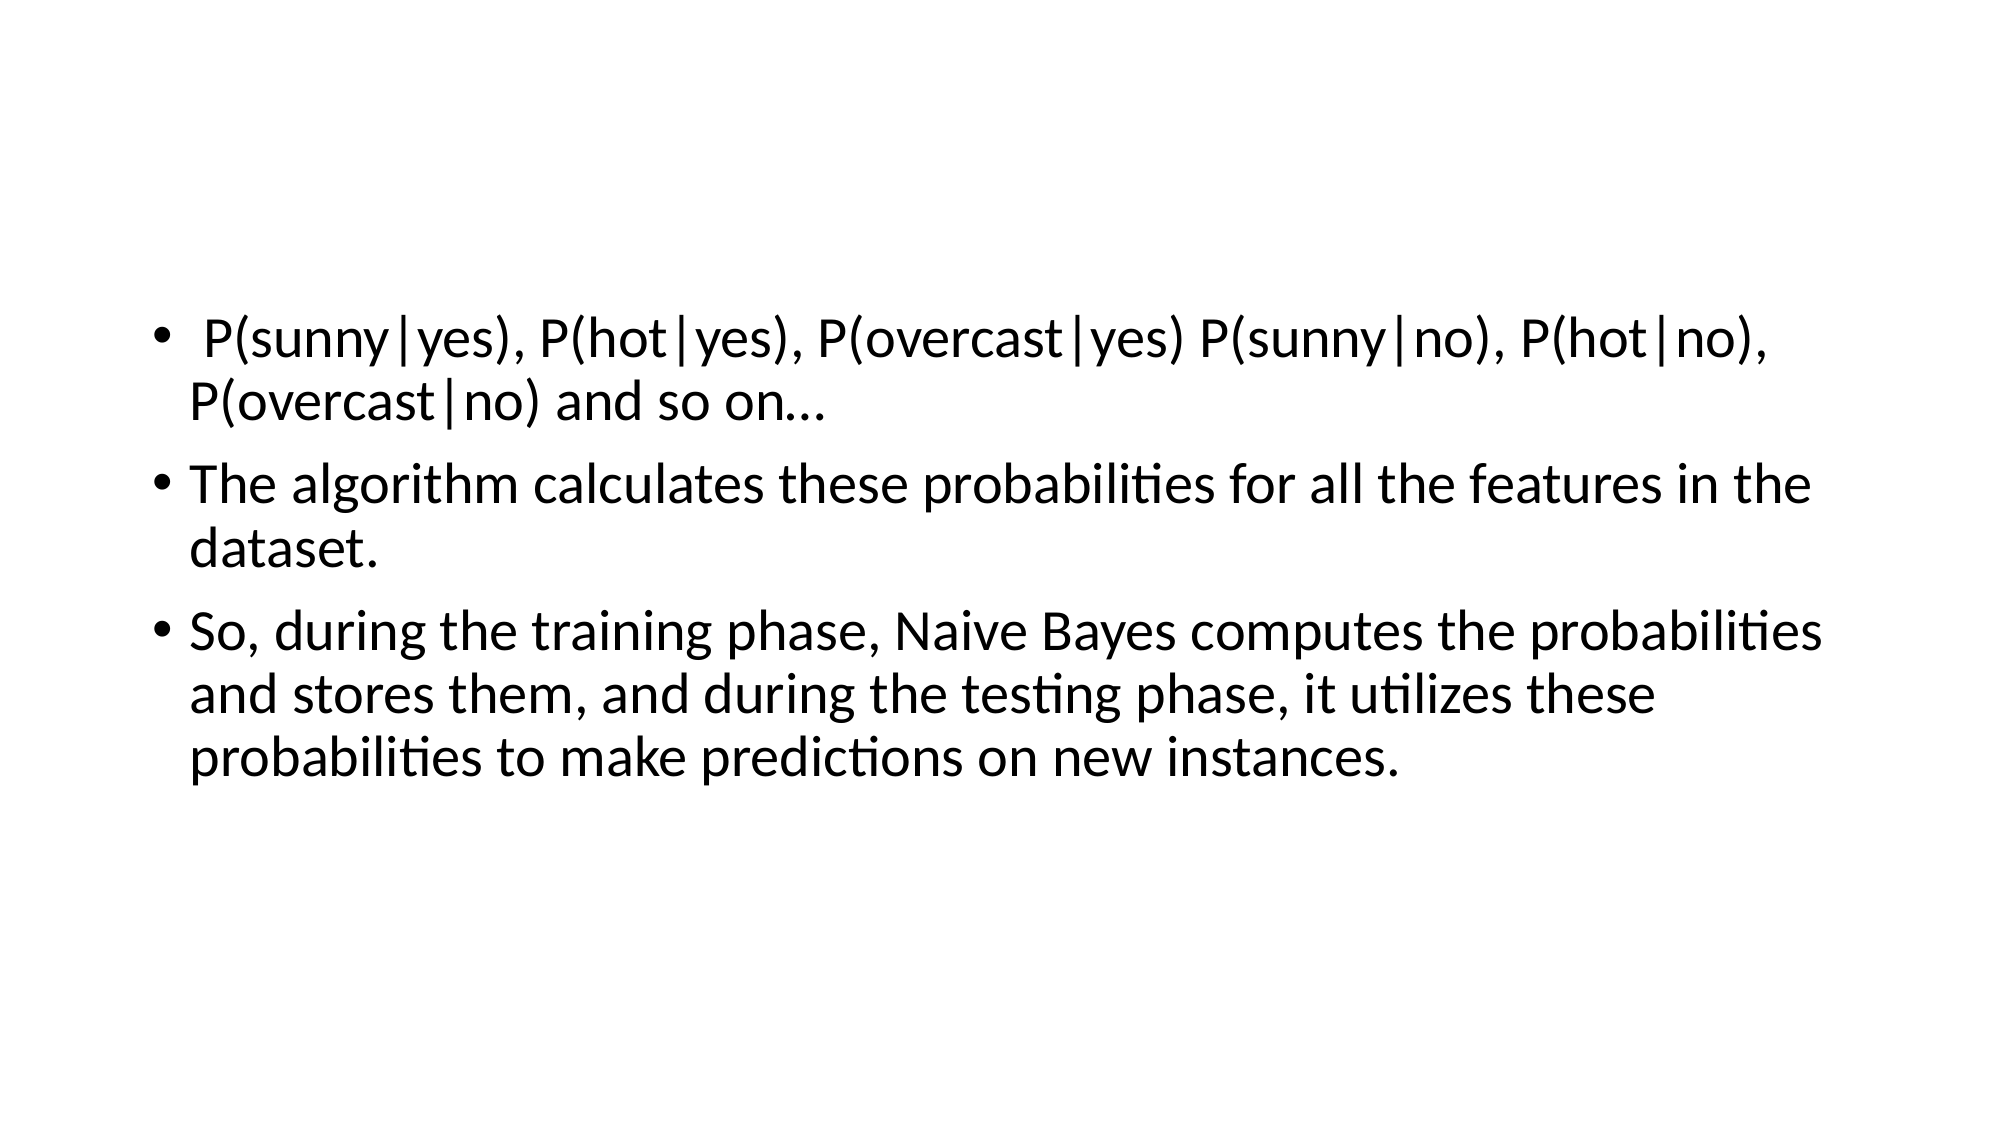

#
 P(sunny|yes), P(hot|yes), P(overcast|yes) P(sunny|no), P(hot|no), P(overcast|no) and so on…
The algorithm calculates these probabilities for all the features in the dataset.
So, during the training phase, Naive Bayes computes the probabilities and stores them, and during the testing phase, it utilizes these probabilities to make predictions on new instances.